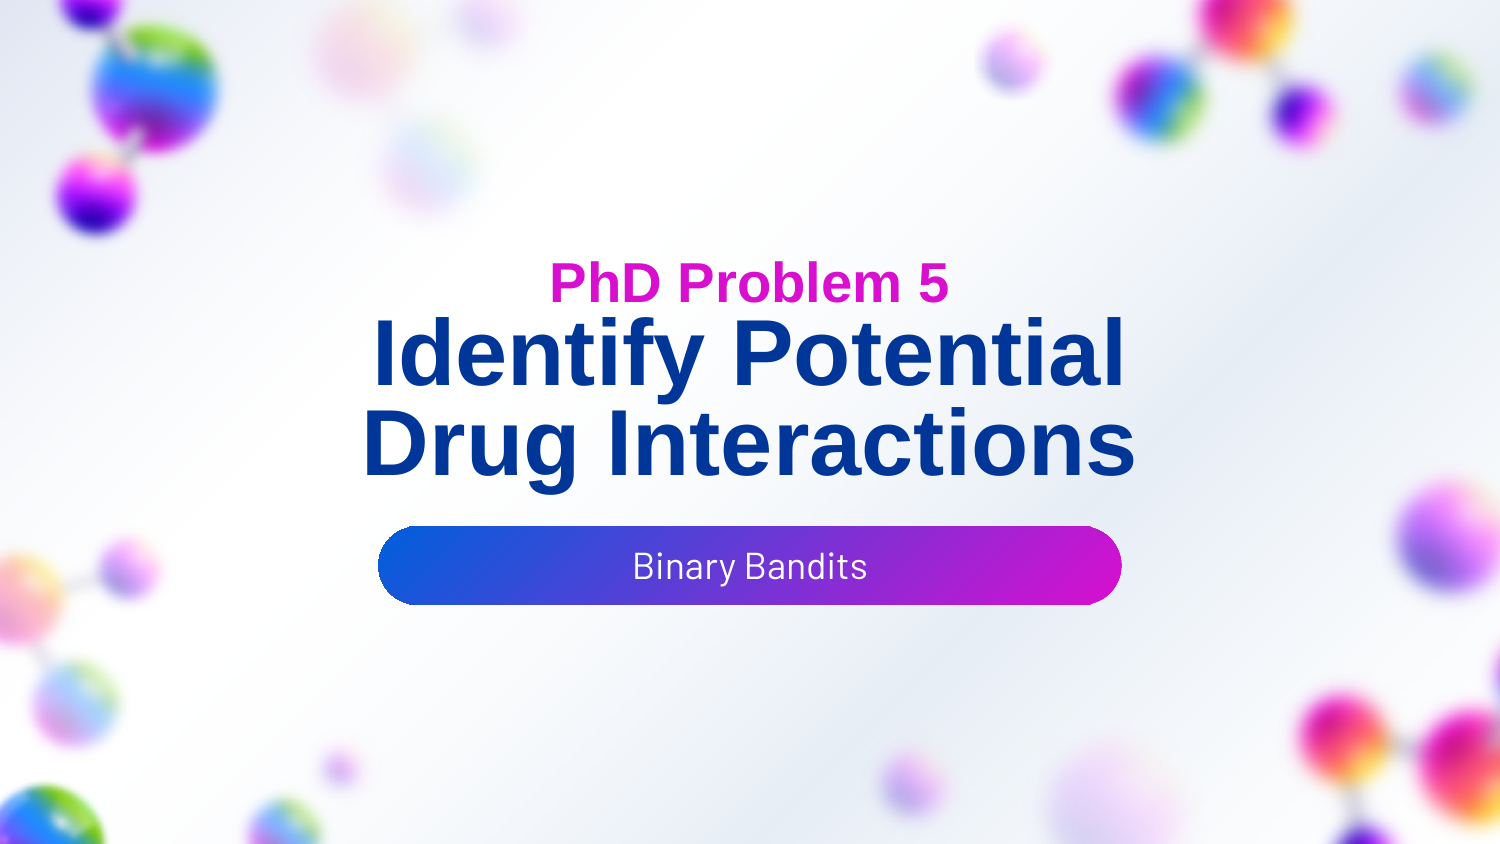

# PhD Problem 5
Identify Potential Drug Interactions

Here is where your presentation
Binary Bandits